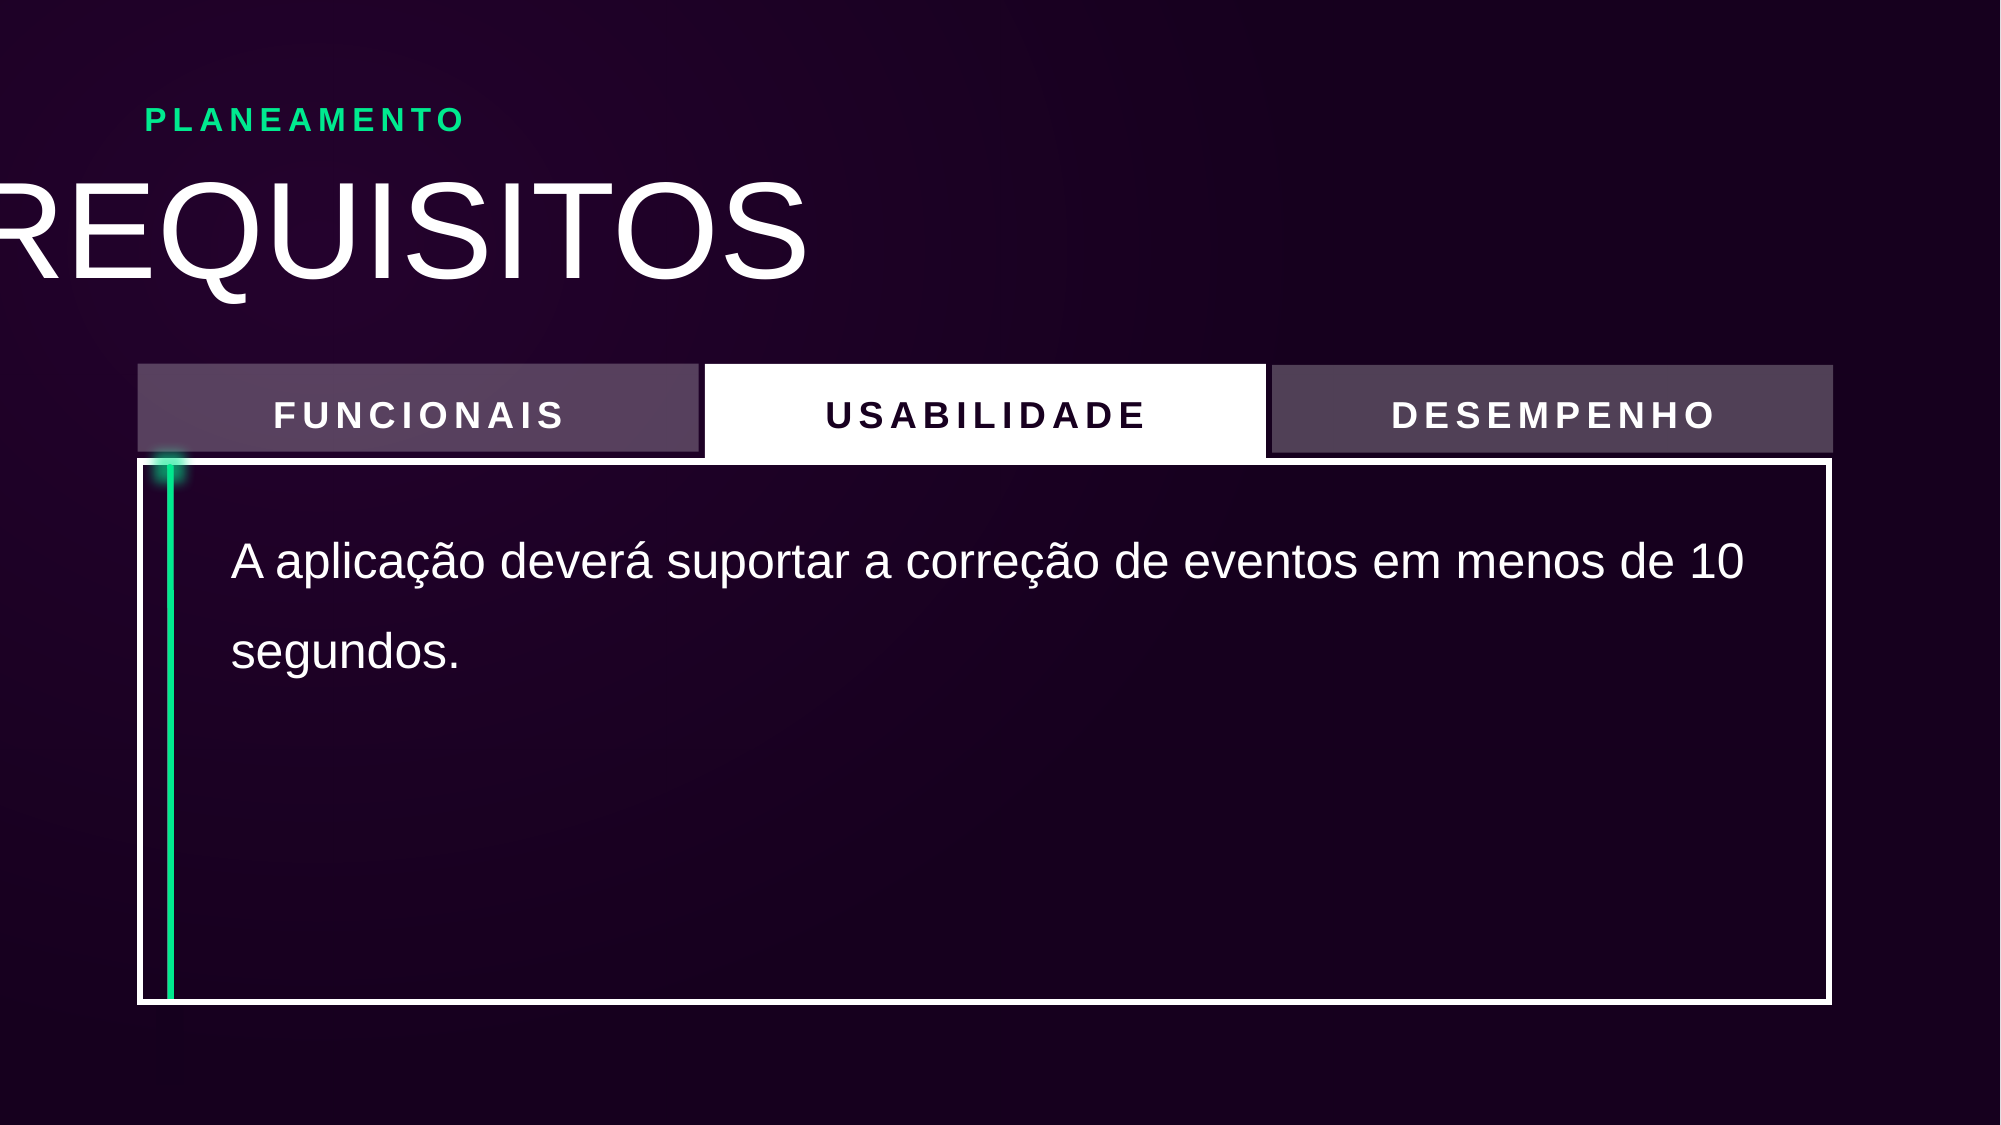

PLANEAMENTO
REQUISITOS

FUNCIONAIS
USABILIDADE
DESEMPENHO

A aplicação deverá suportar a correção de eventos em menos de 10 segundos.